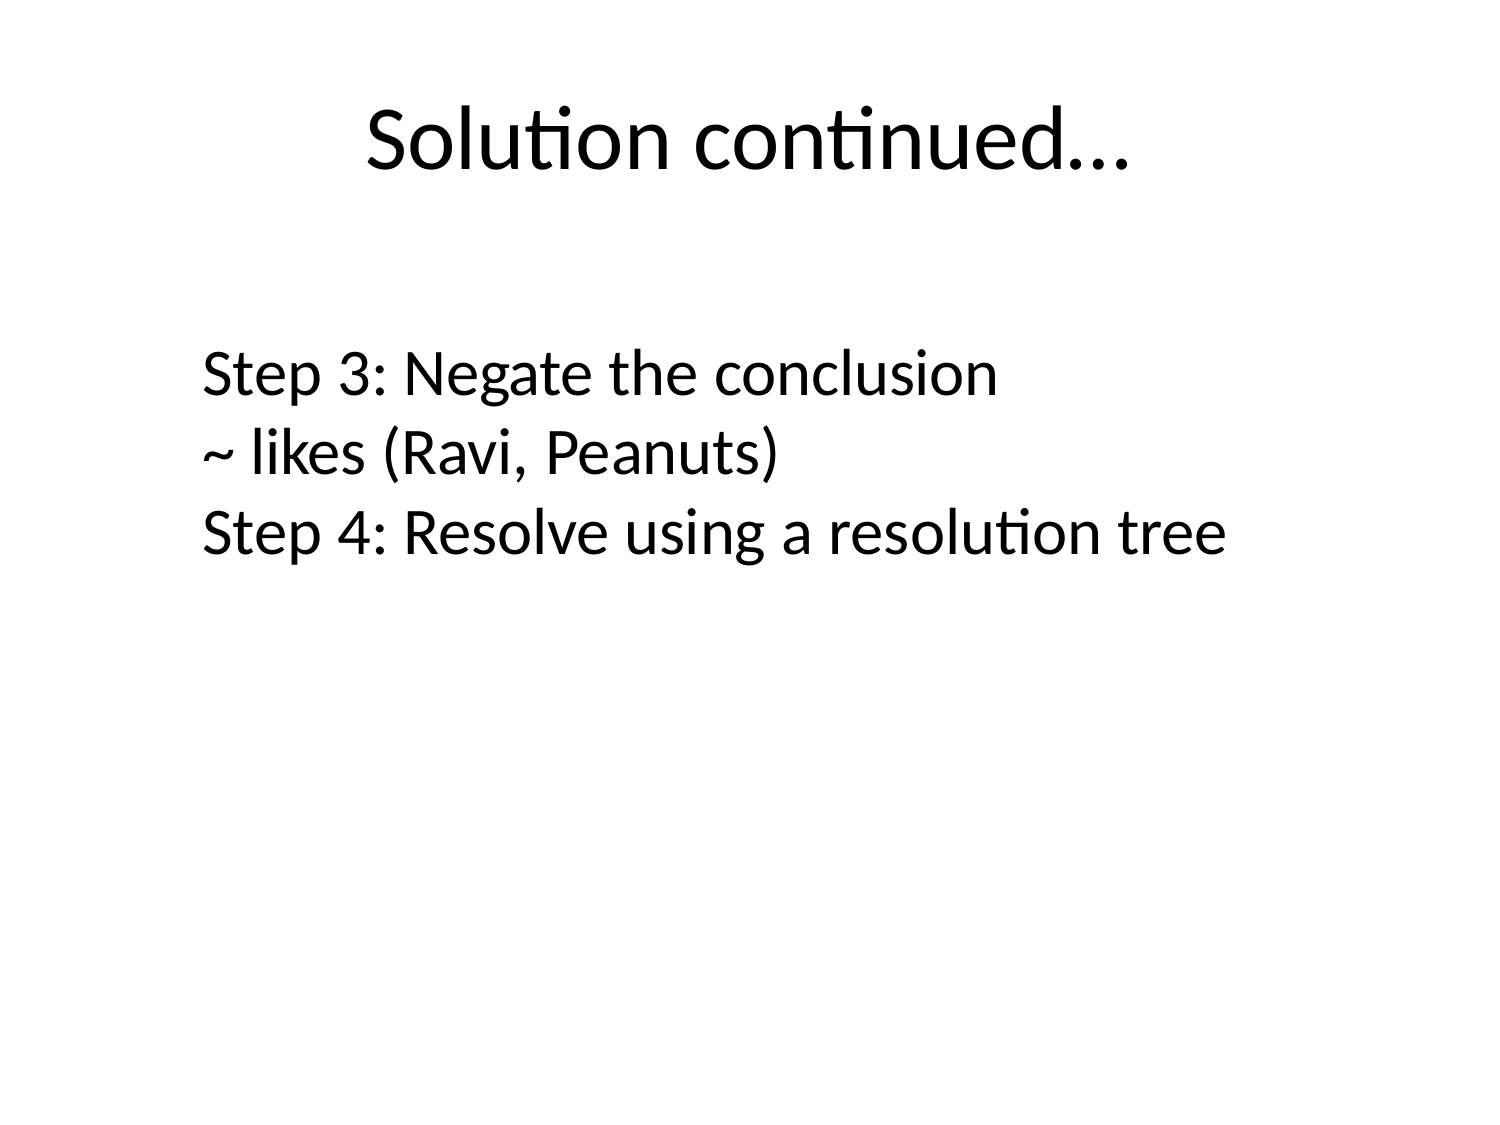

# Solution continued…
Step 3: Negate the conclusion
~ likes (Ravi, Peanuts)
Step 4: Resolve using a resolution tree